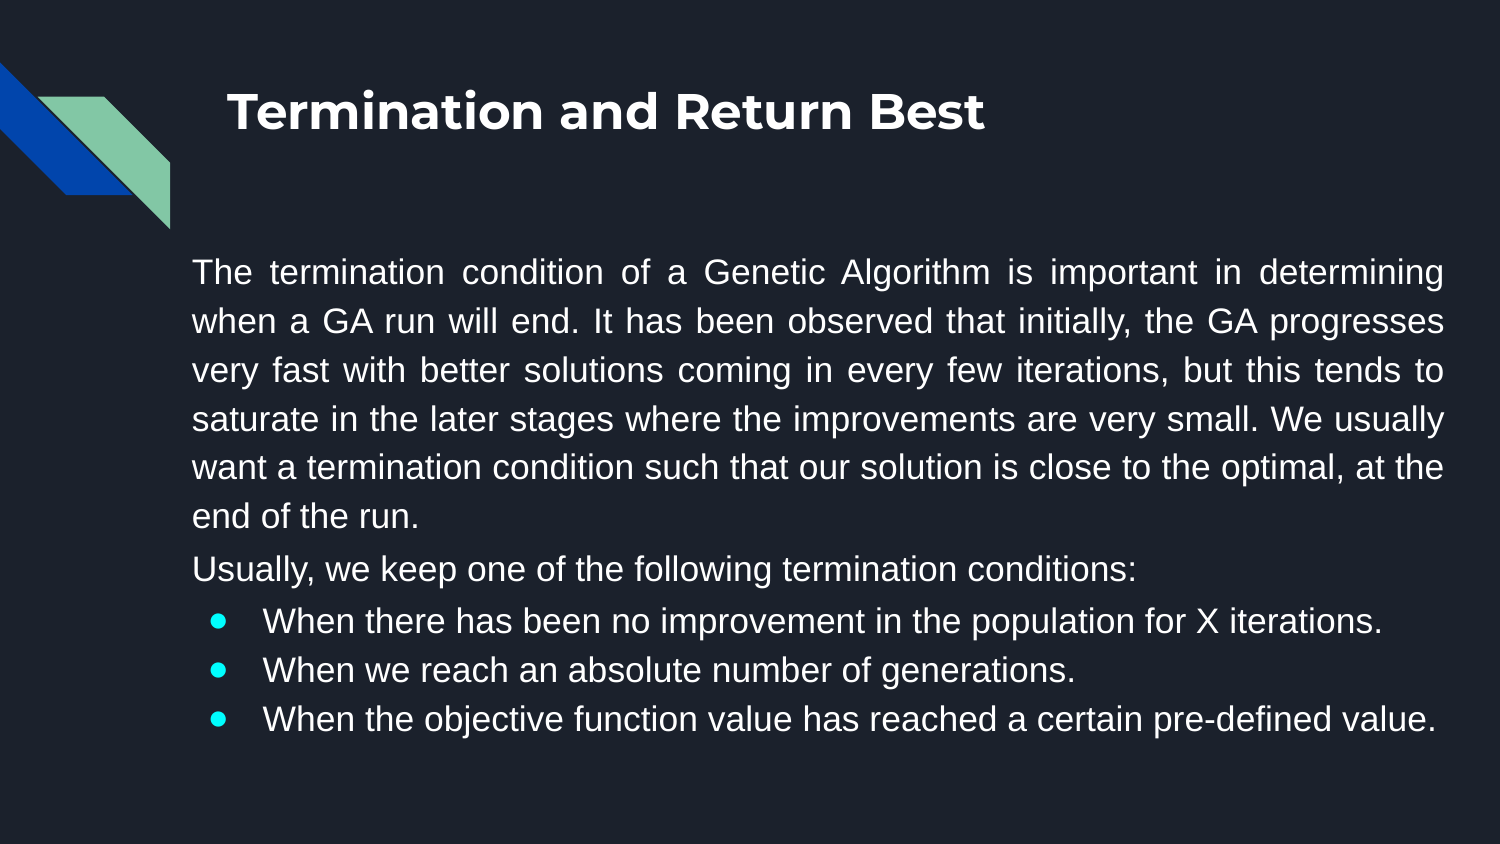

# Termination and Return Best
The termination condition of a Genetic Algorithm is important in determining when a GA run will end. It has been observed that initially, the GA progresses very fast with better solutions coming in every few iterations, but this tends to saturate in the later stages where the improvements are very small. We usually want a termination condition such that our solution is close to the optimal, at the end of the run.
Usually, we keep one of the following termination conditions:
When there has been no improvement in the population for X iterations.
When we reach an absolute number of generations.
When the objective function value has reached a certain pre-defined value.